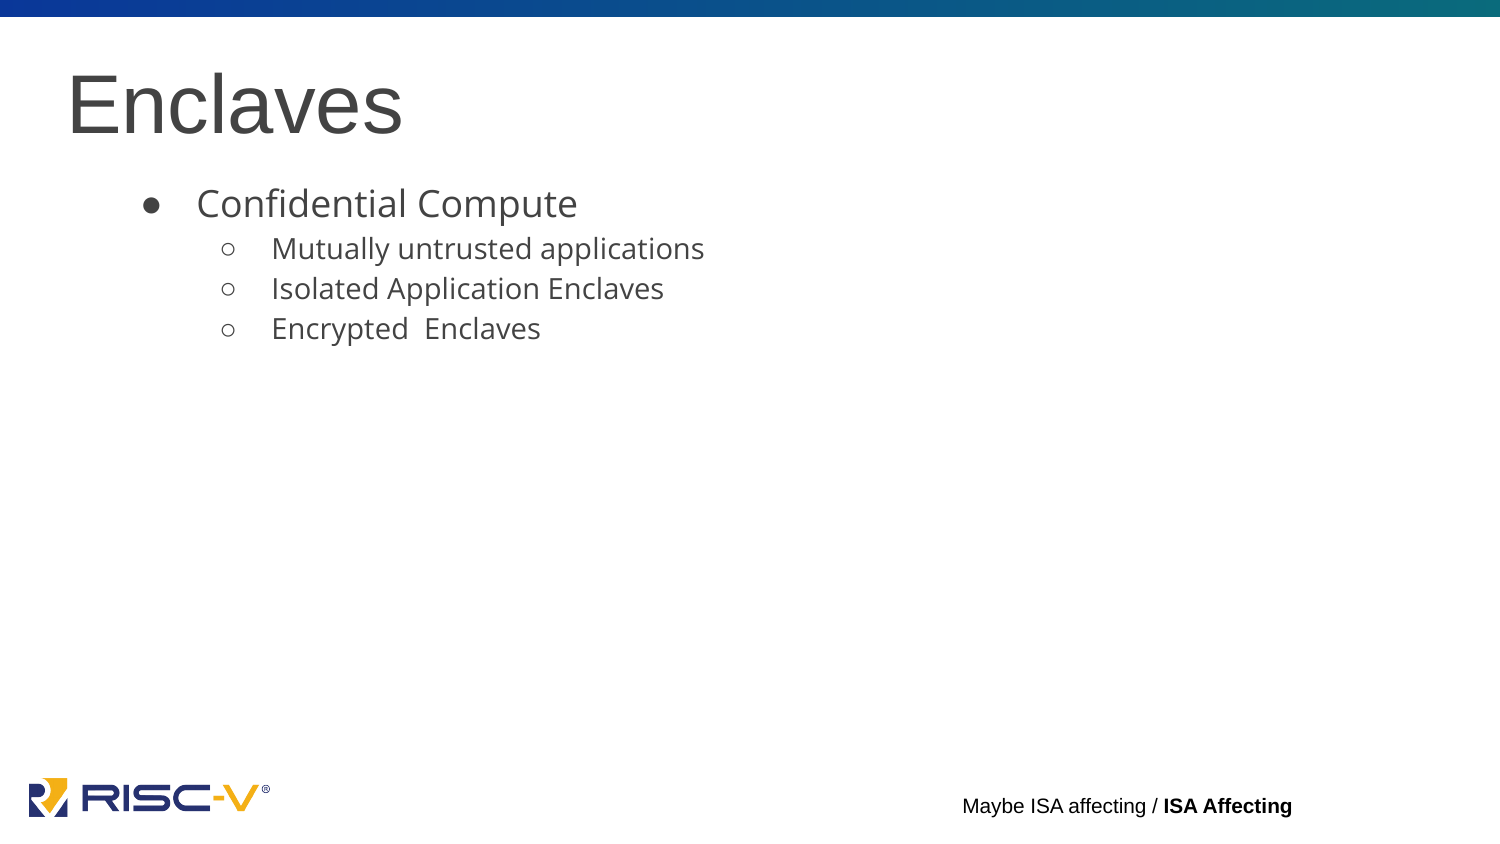

# Enclaves
Confidential Compute
Mutually untrusted applications
Isolated Application Enclaves
Encrypted  Enclaves

Maybe ISA affecting / ISA Affecting